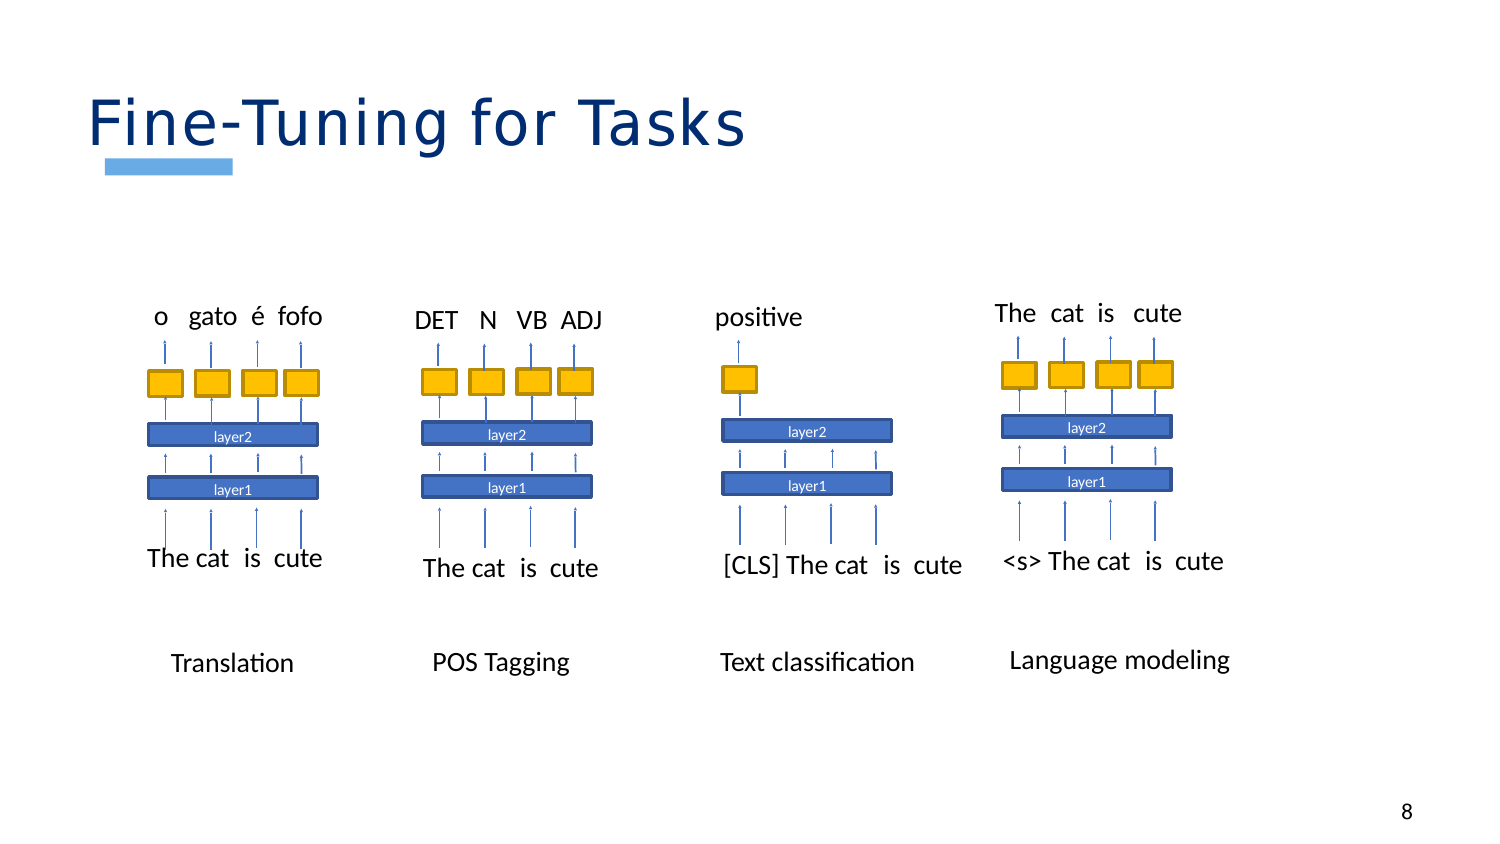

# Fine-Tuning for Tasks
The	cat	is
cute
o	gato	é	fofo
positive
DET	N	VB	ADJ

layer2
layer2
layer2
layer2

layer1
layer1
layer1
layer1

The cat	is	cute
<s> The cat	is	cute
[CLS] The cat	is	cute
The cat	is	cute
Language modeling
POS Tagging
Text classification
Translation
8